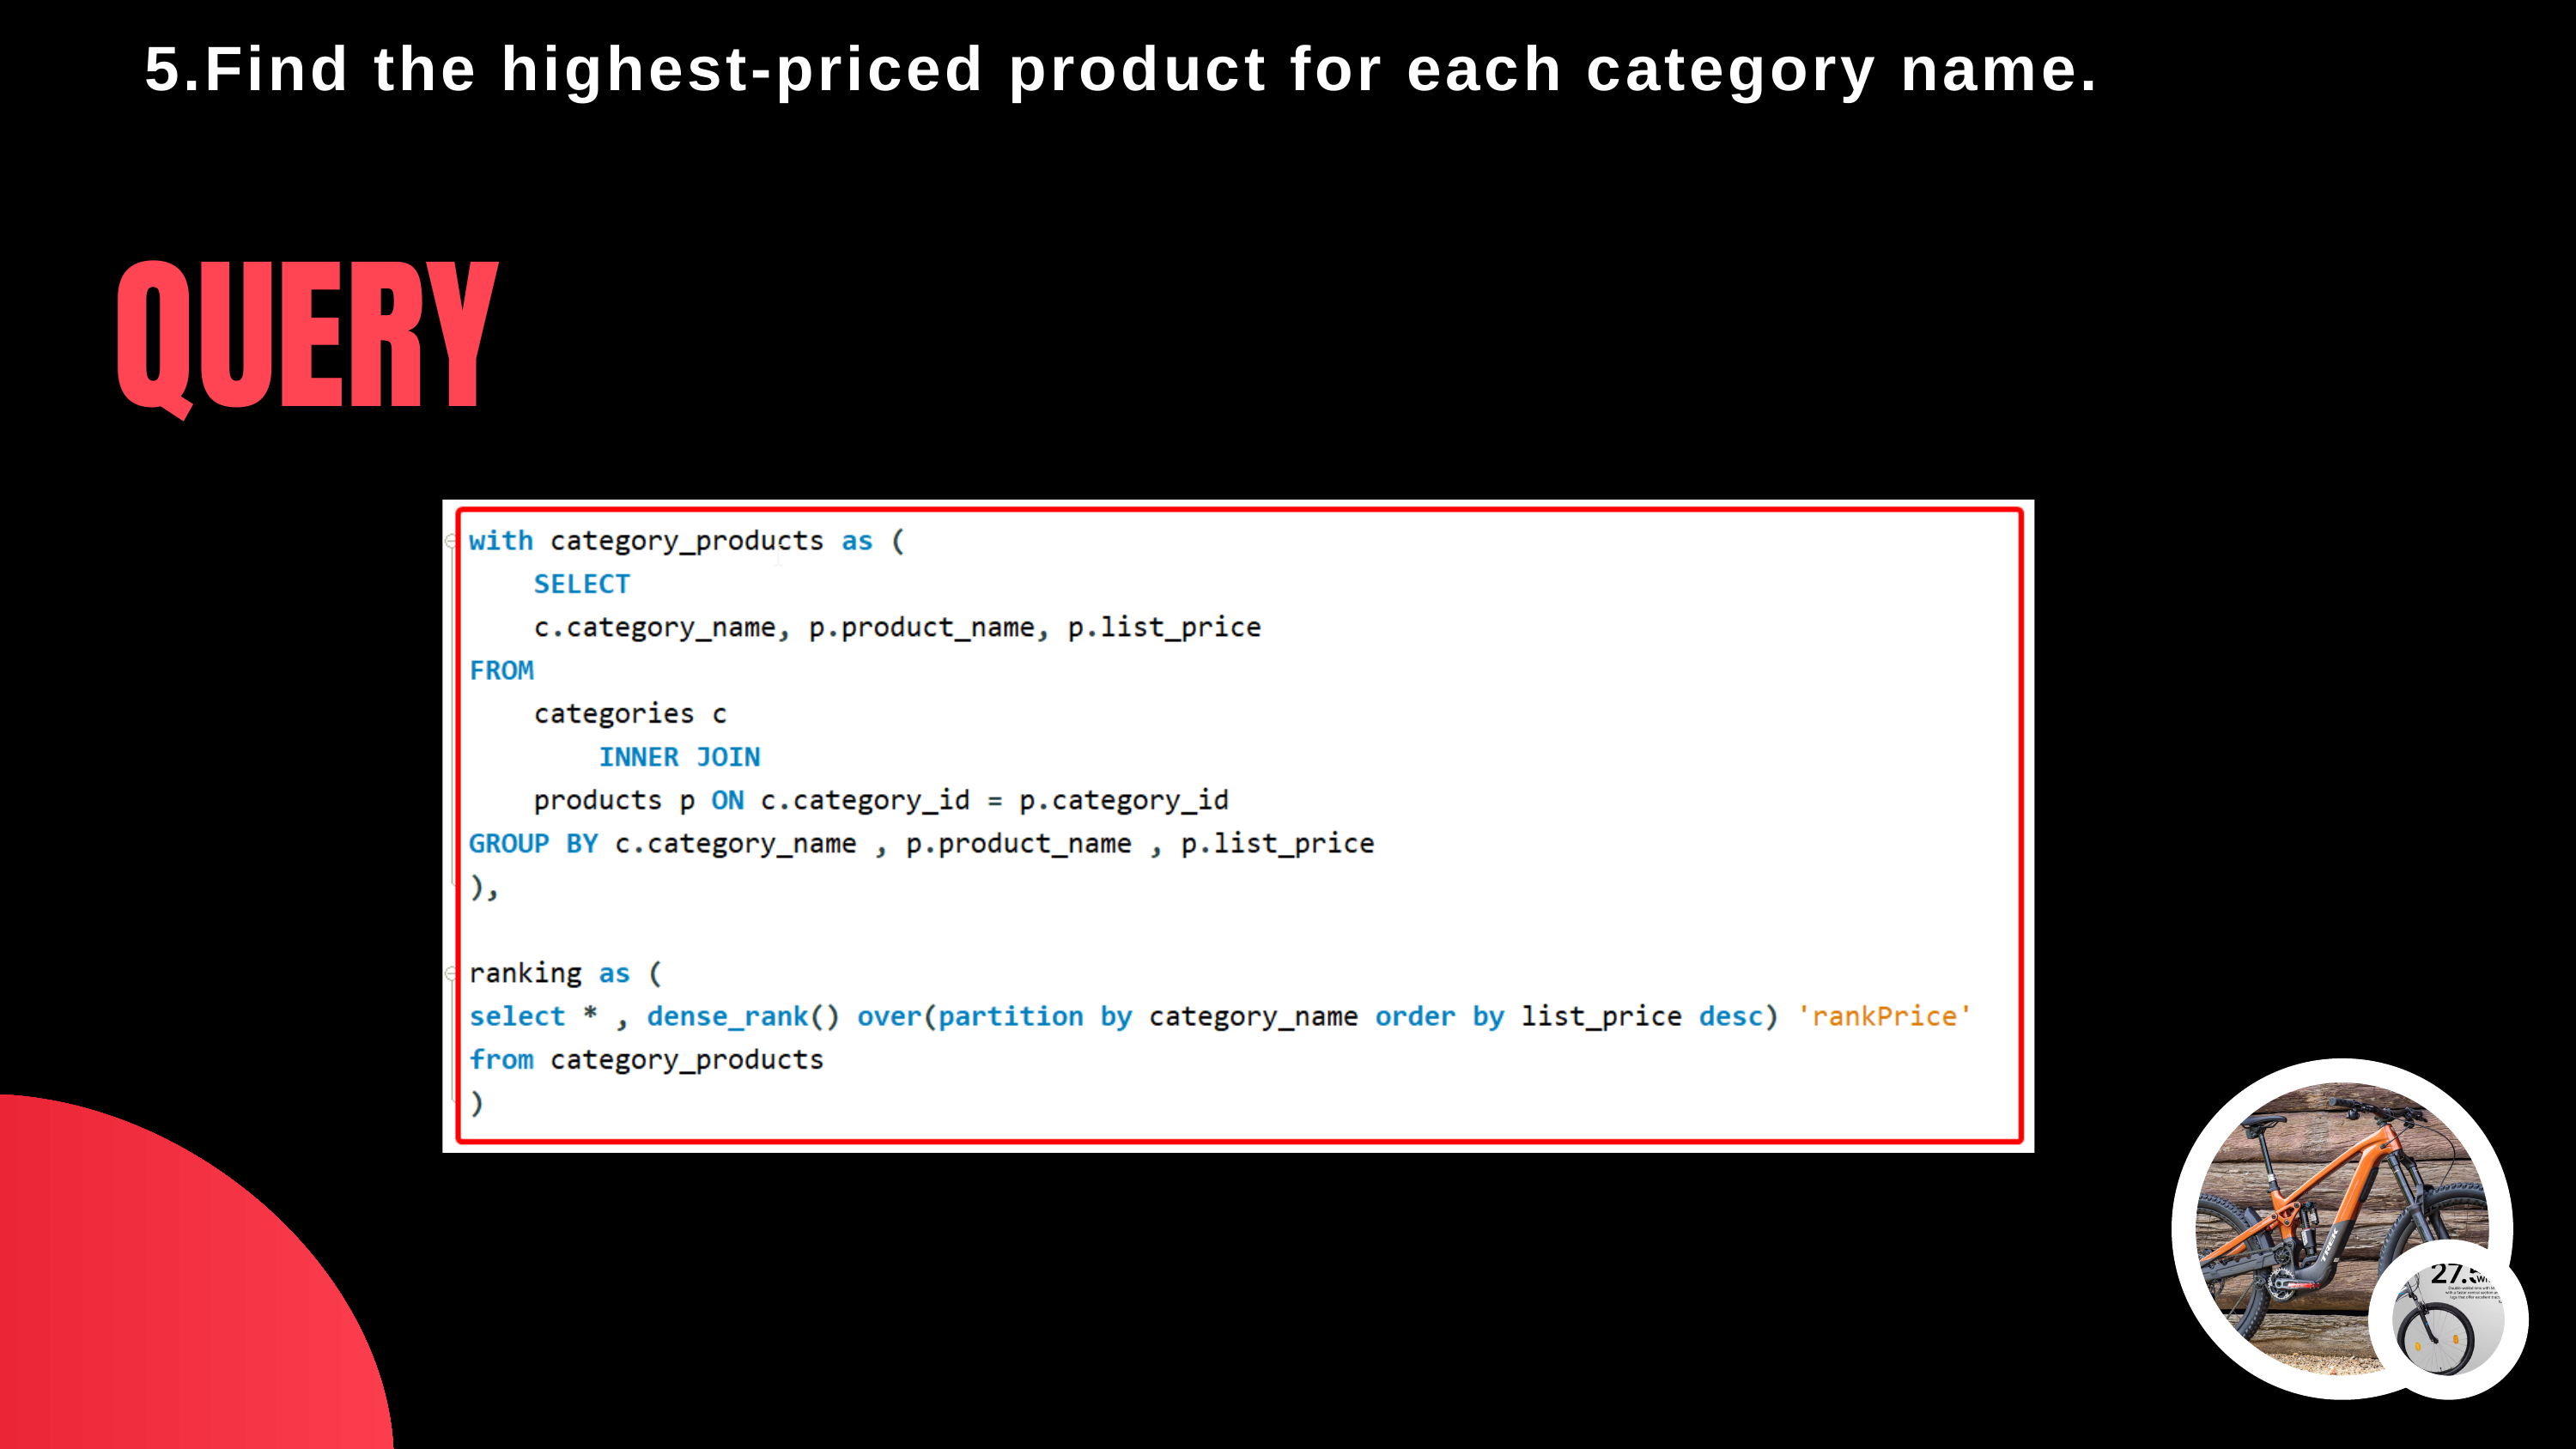

5.Find the highest-priced product for each category name.
QUERY